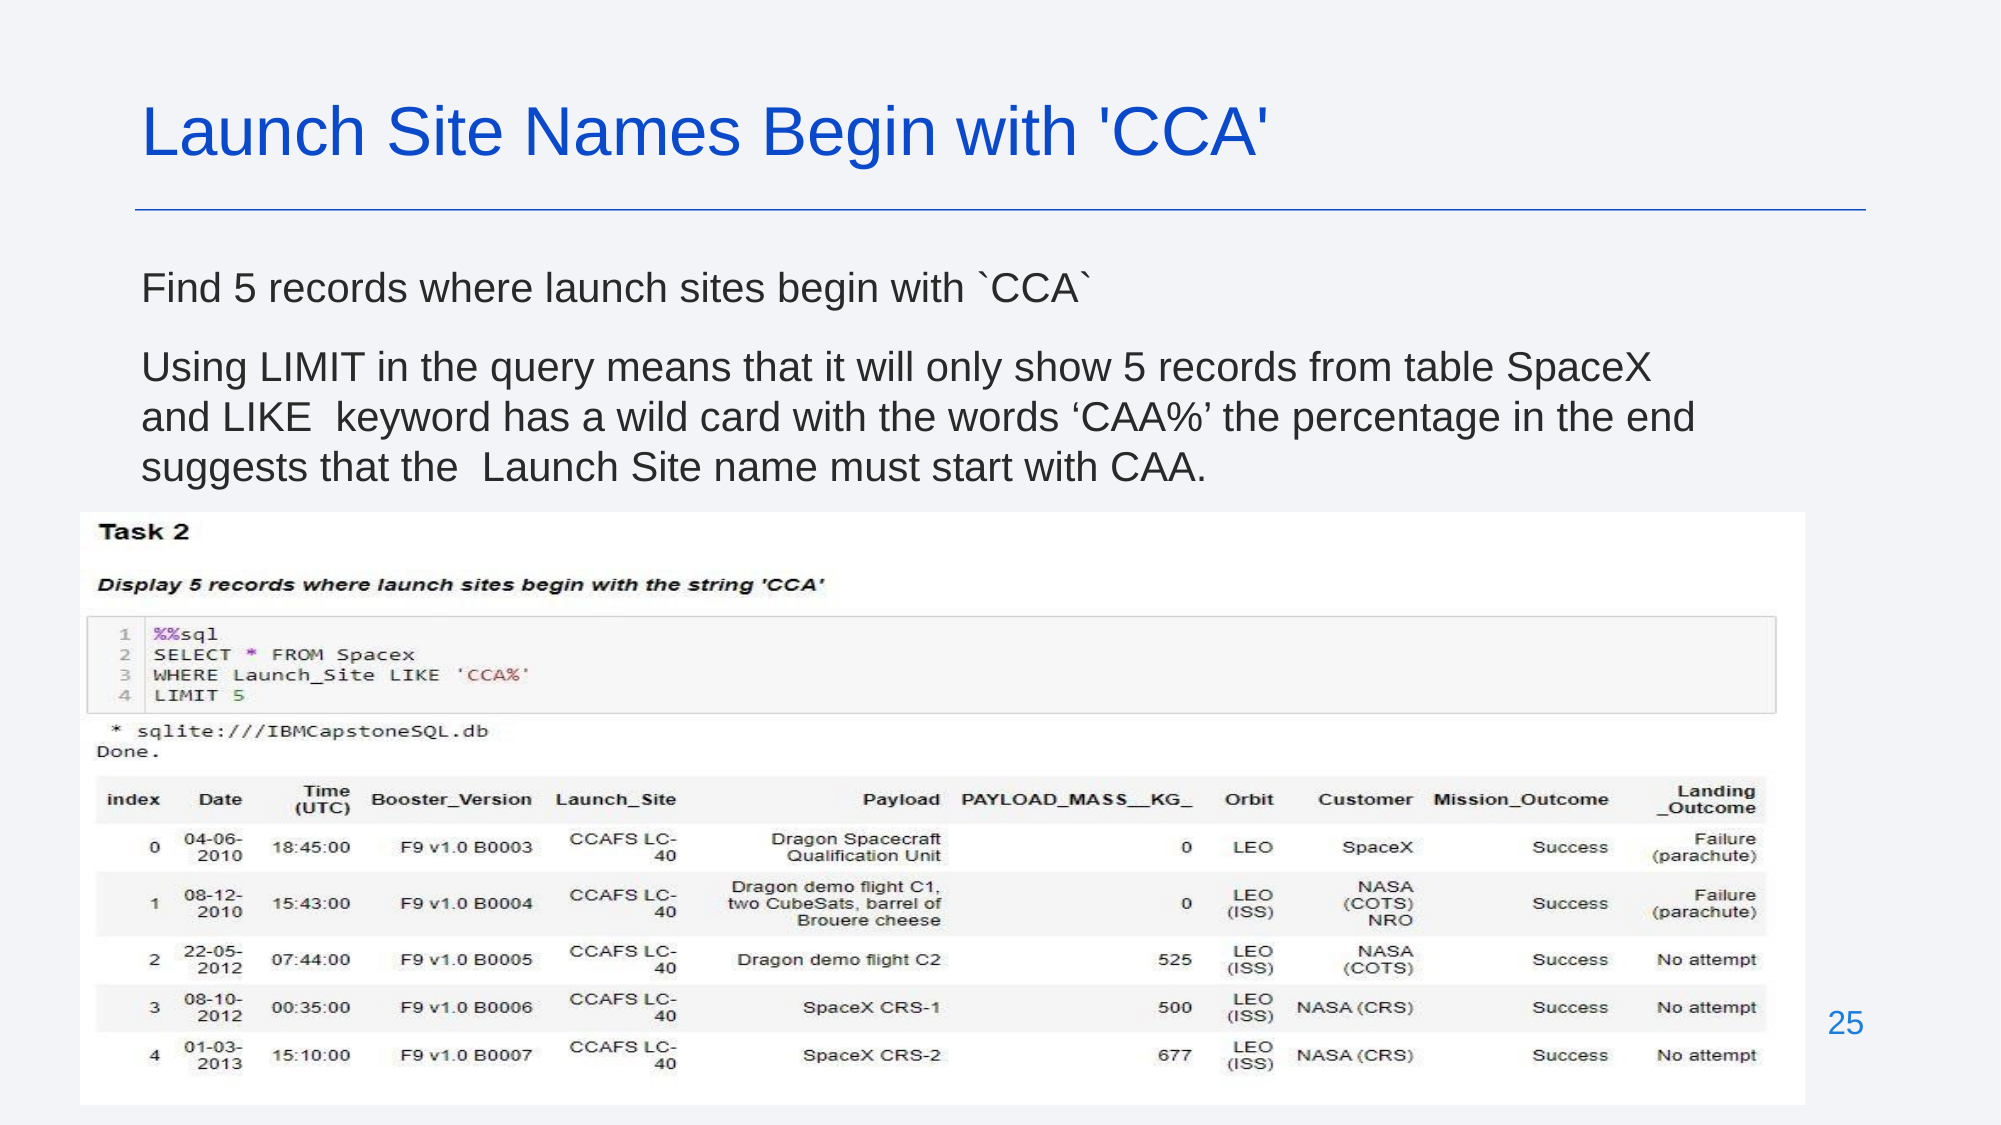

Launch Site Names Begin with 'CCA'
Find 5 records where launch sites begin with `CCA`
Using LIMIT in the query means that it will only show 5 records from table SpaceX and LIKE  keyword has a wild card with the words ‘CAA%’ the percentage in the end suggests that the  Launch Site name must start with CAA.

25